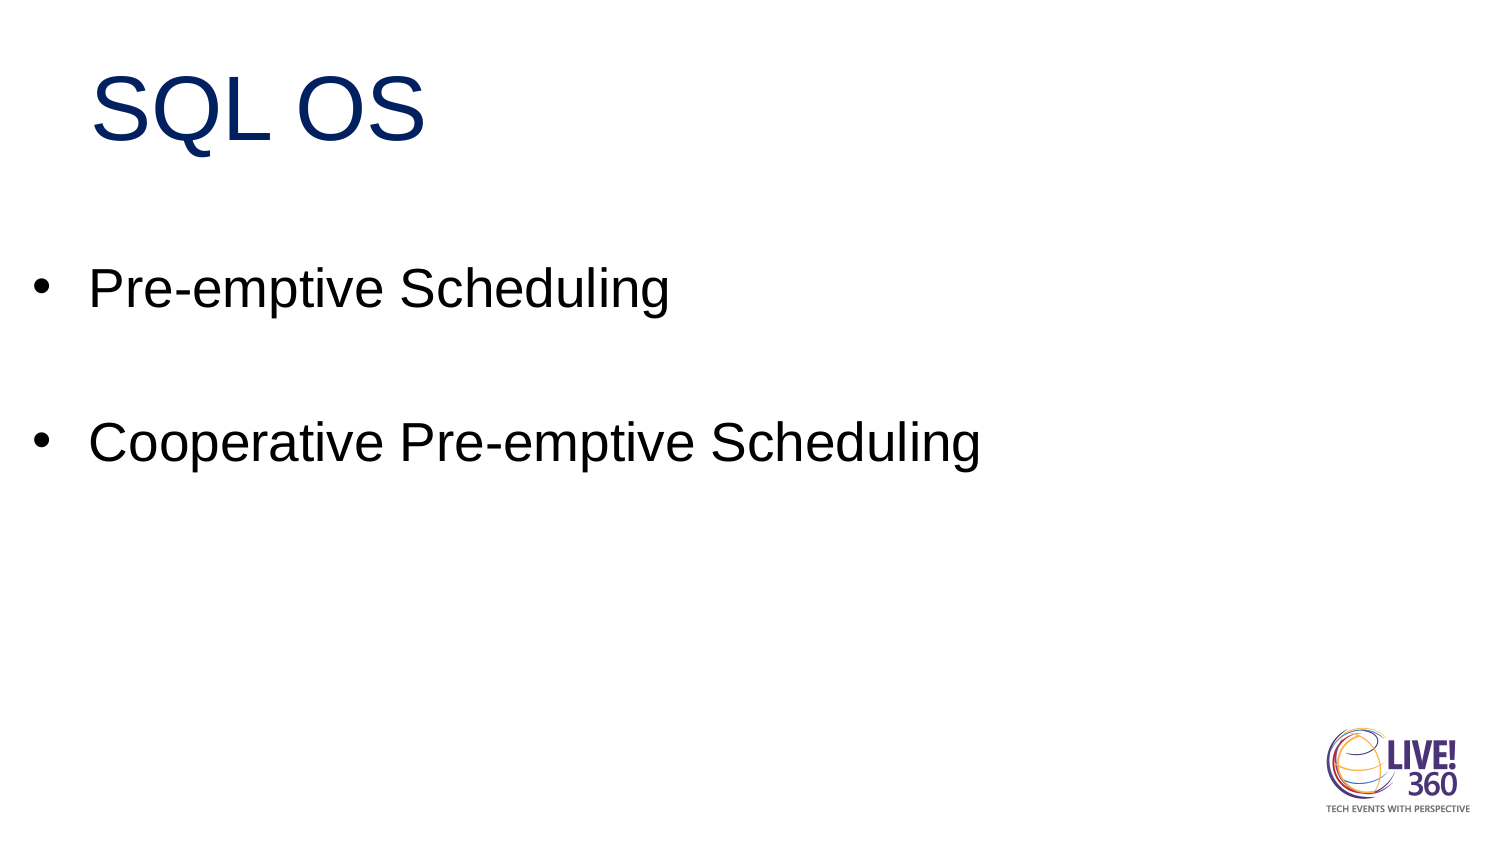

# SQL OS
Pre-emptive Scheduling

Cooperative Pre-emptive Scheduling